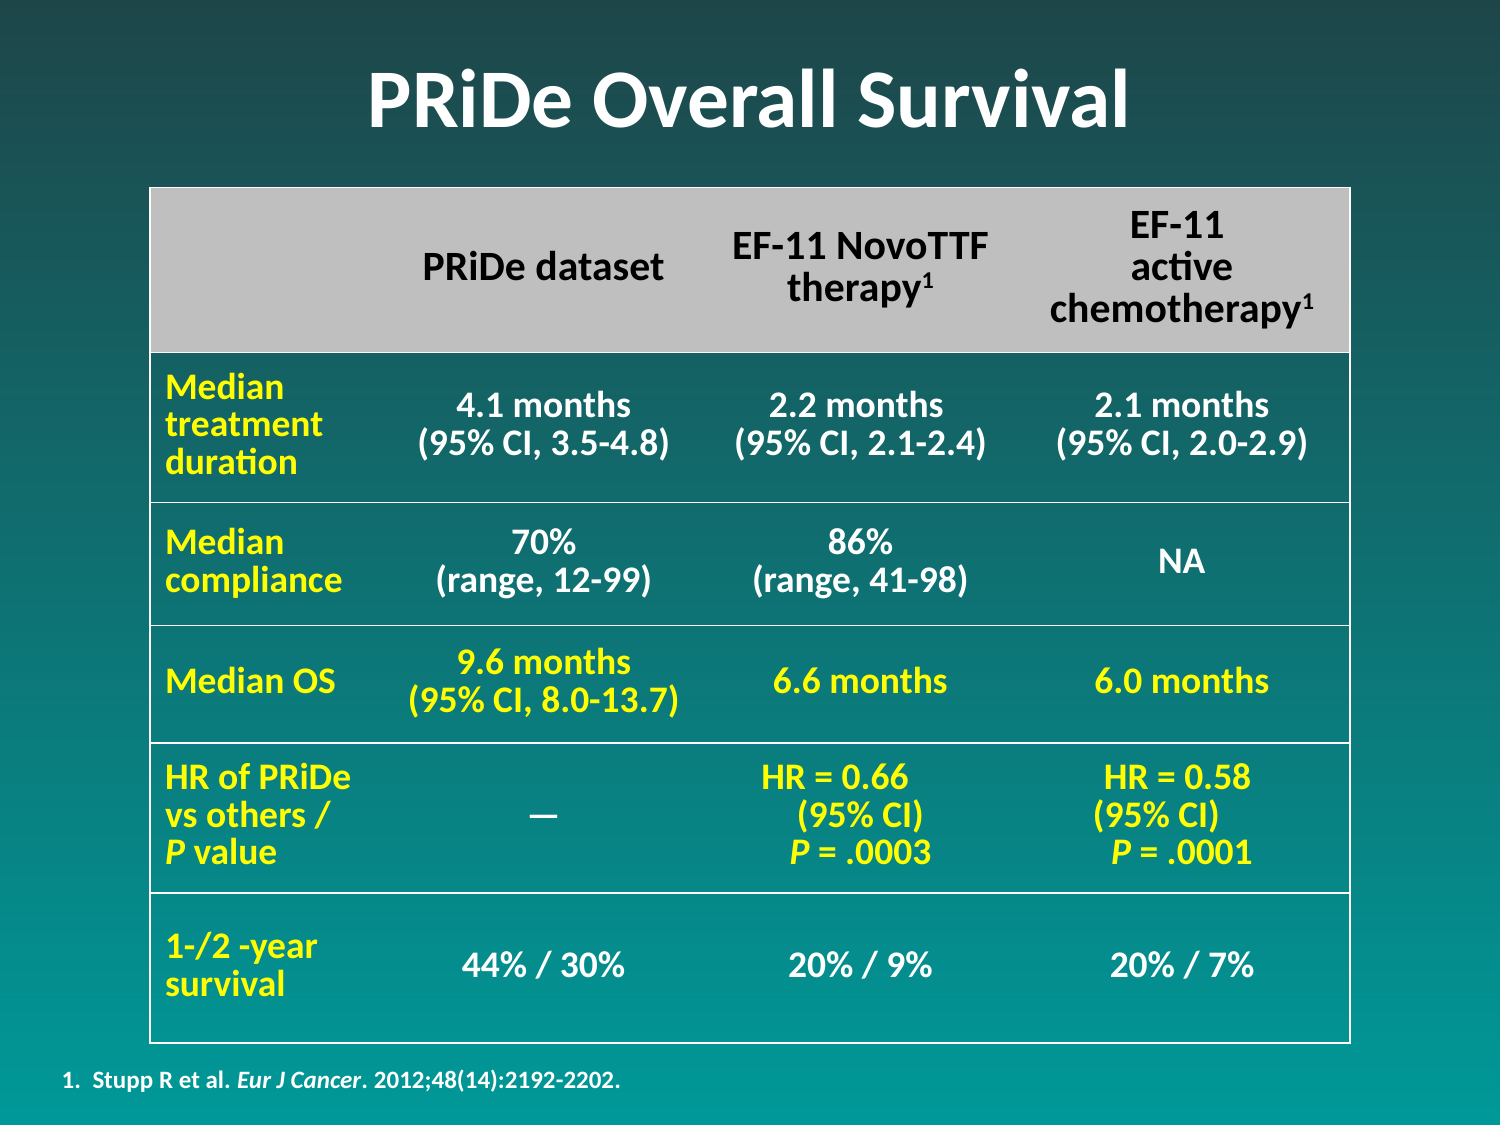

# PRiDe Overall Survival
|  | PRiDe dataset | EF-11 NovoTTF therapy1 | EF-11 active chemotherapy1 |
| --- | --- | --- | --- |
| Median treatment duration | 4.1 months (95% CI, 3.5-4.8) | 2.2 months (95% CI, 2.1-2.4) | 2.1 months (95% CI, 2.0-2.9) |
| Median compliance | 70% (range, 12-99) | 86% (range, 41-98) | NA |
| Median OS | 9.6 months (95% CI, 8.0-13.7) | 6.6 months | 6.0 months |
| HR of PRiDe vs others / P value | — | HR = 0.66 (95% CI) P = .0003 | HR = 0.58 (95% CI) P = .0001 |
| 1-/2 -year survival | 44% / 30% | 20% / 9% | 20% / 7% |
1.  Stupp R et al. Eur J Cancer. 2012;48(14):2192-2202.